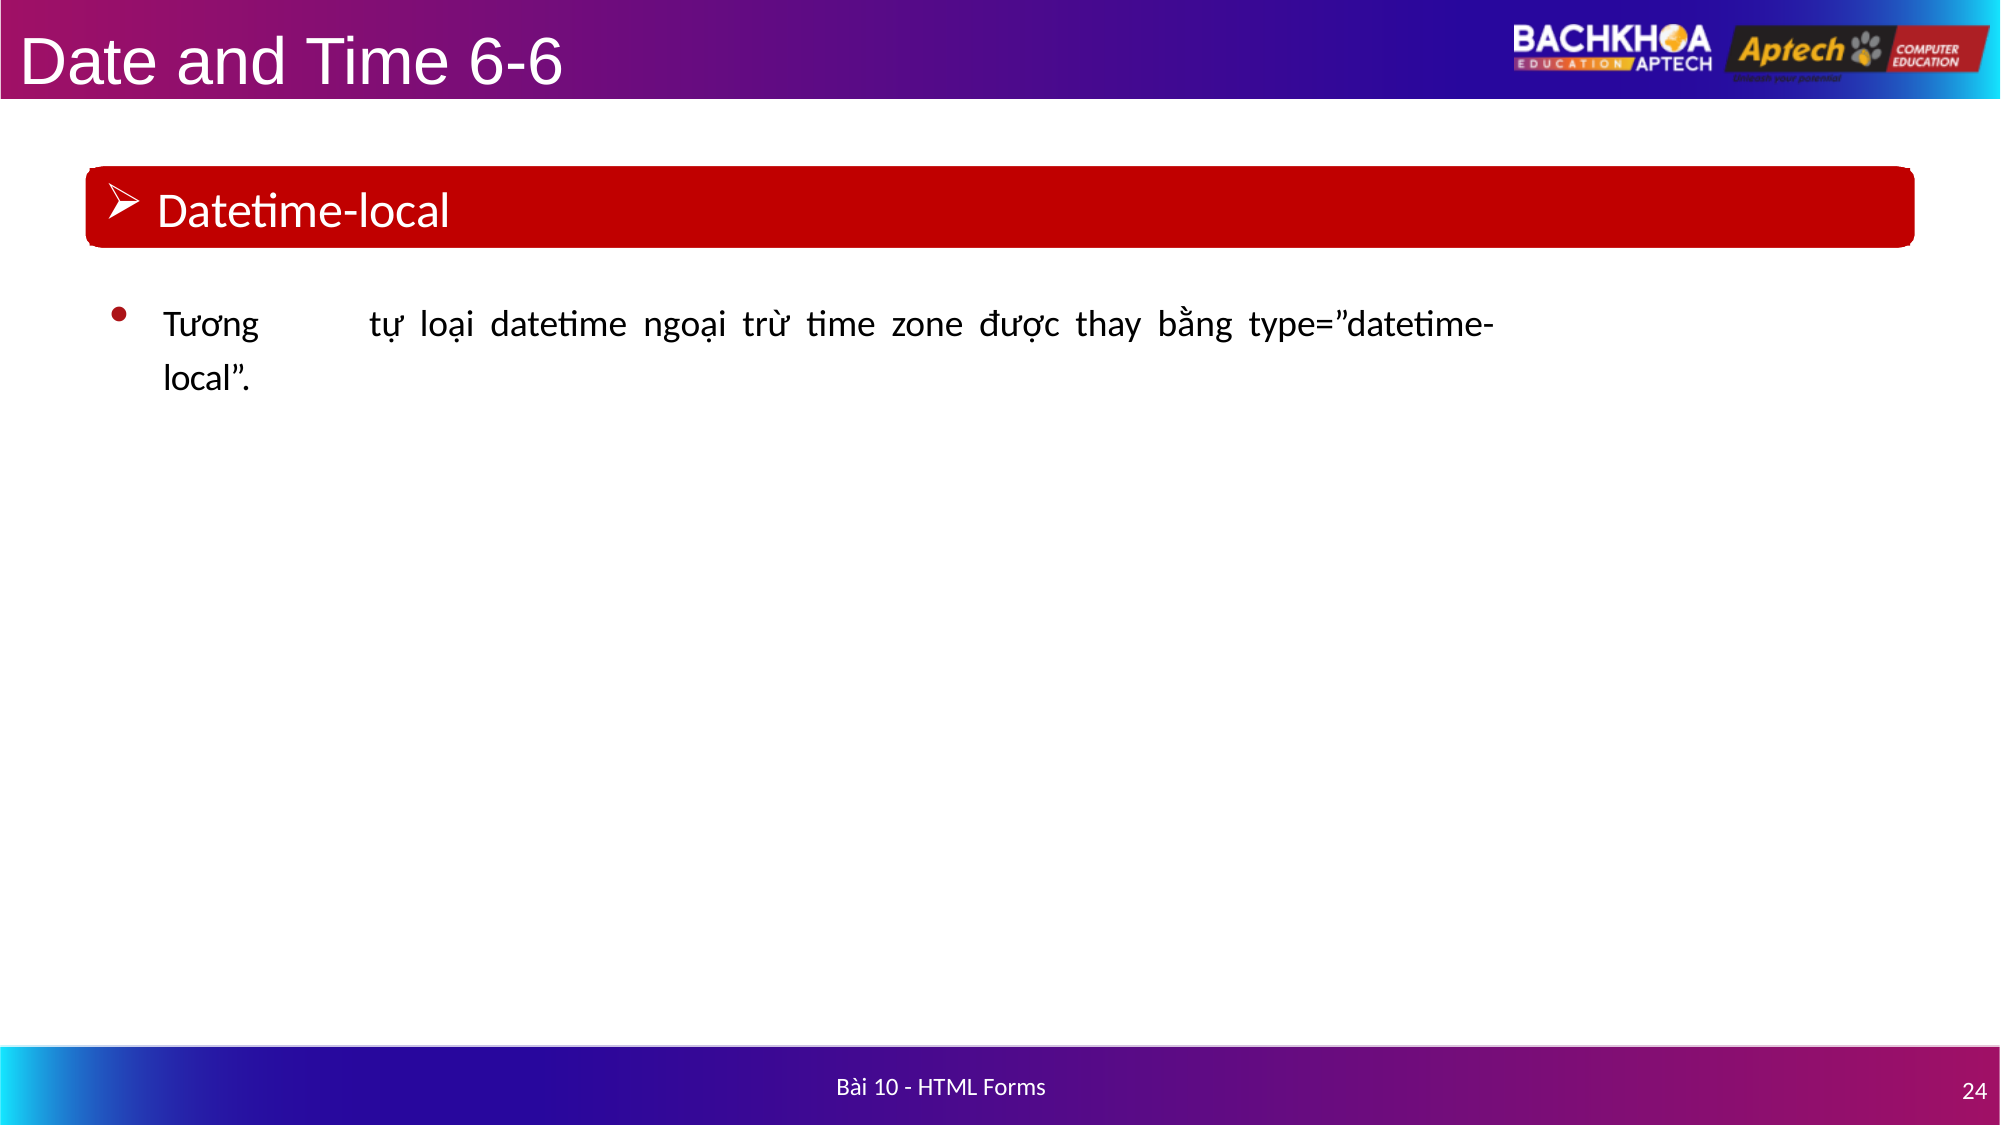

# Date and Time 6-6

Datetime-local
Tương	tự loại datetime ngoại trừ time zone được thay bằng type=”datetime-
local”.
Bài 10 - HTML Forms
24